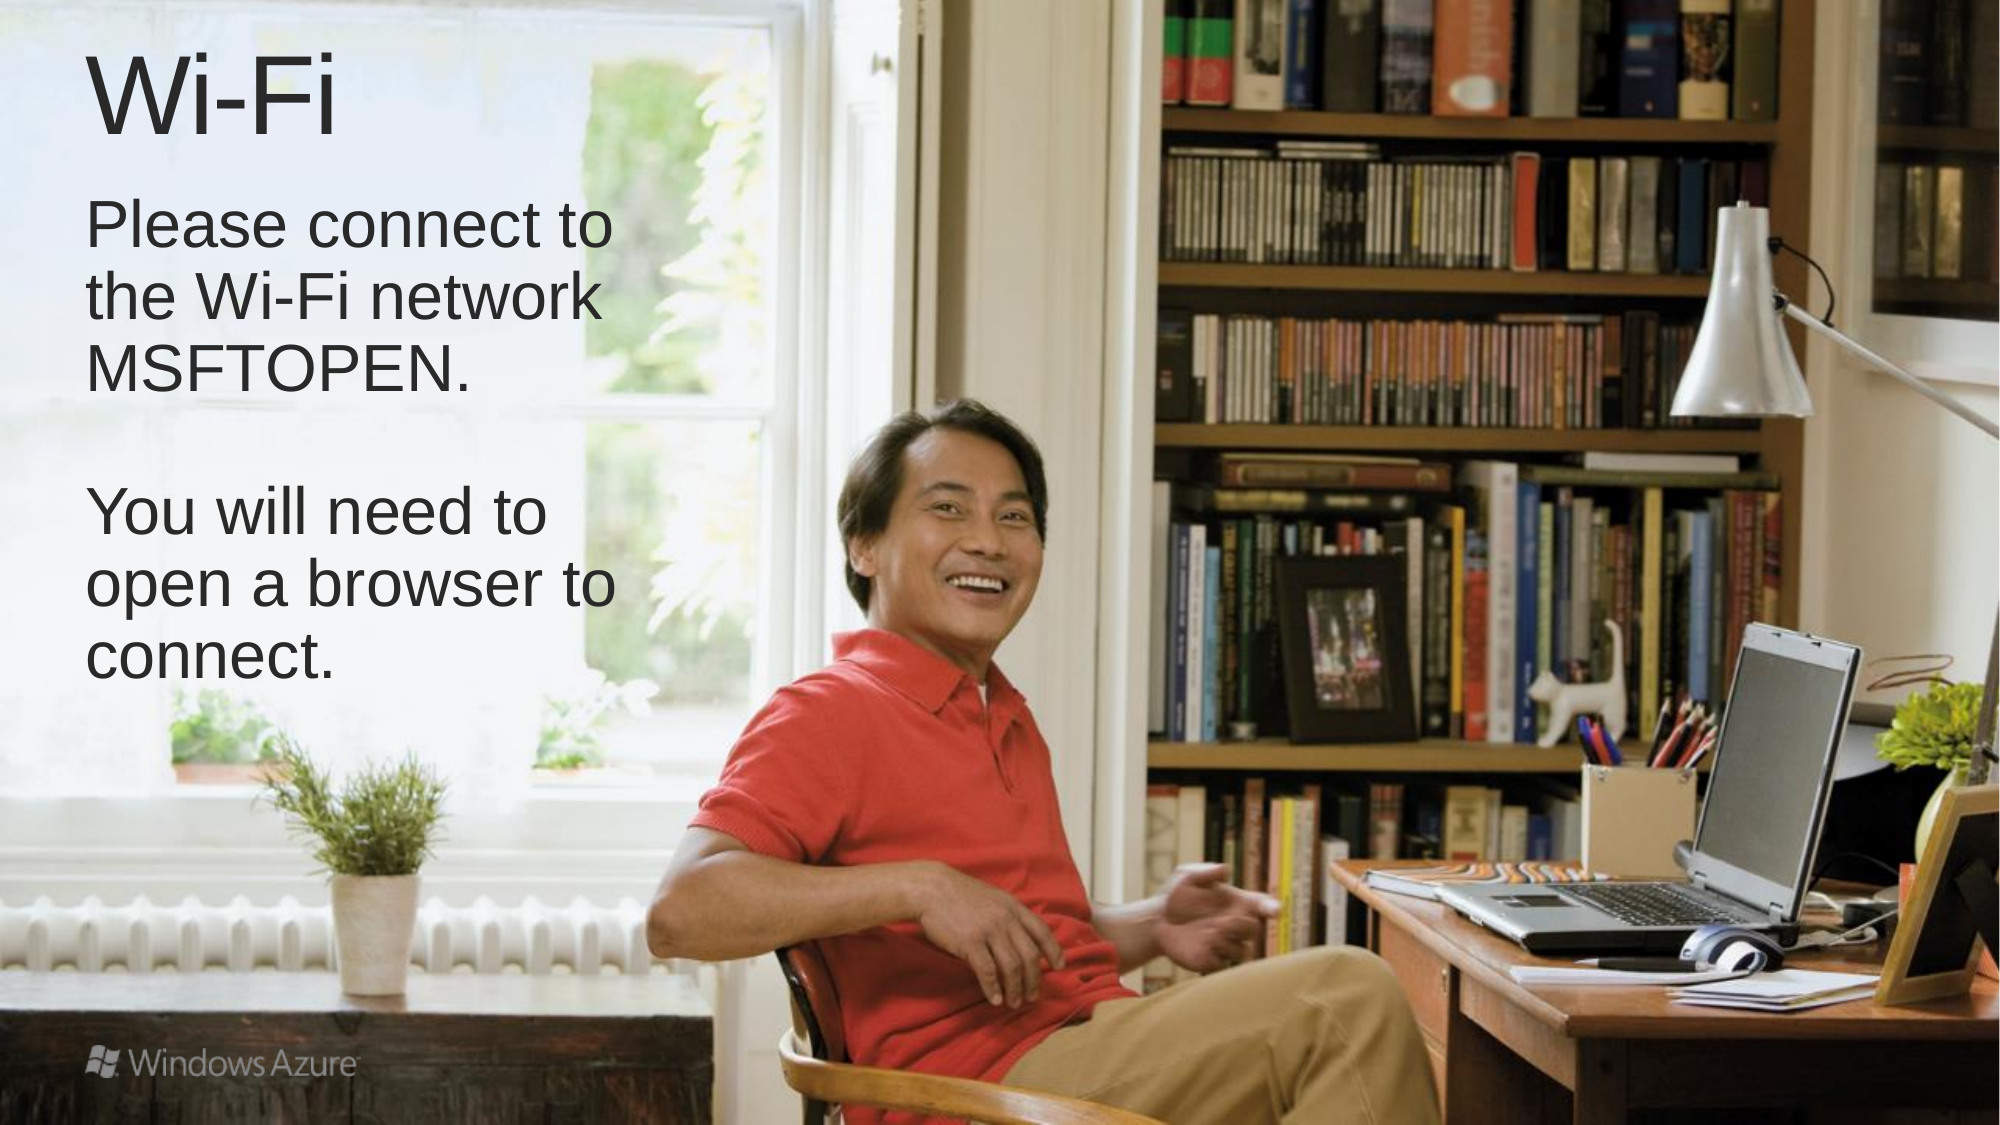

# Wi-Fi
Please connect to the Wi-Fi network MSFTOPEN.

You will need to open a browser to connect.